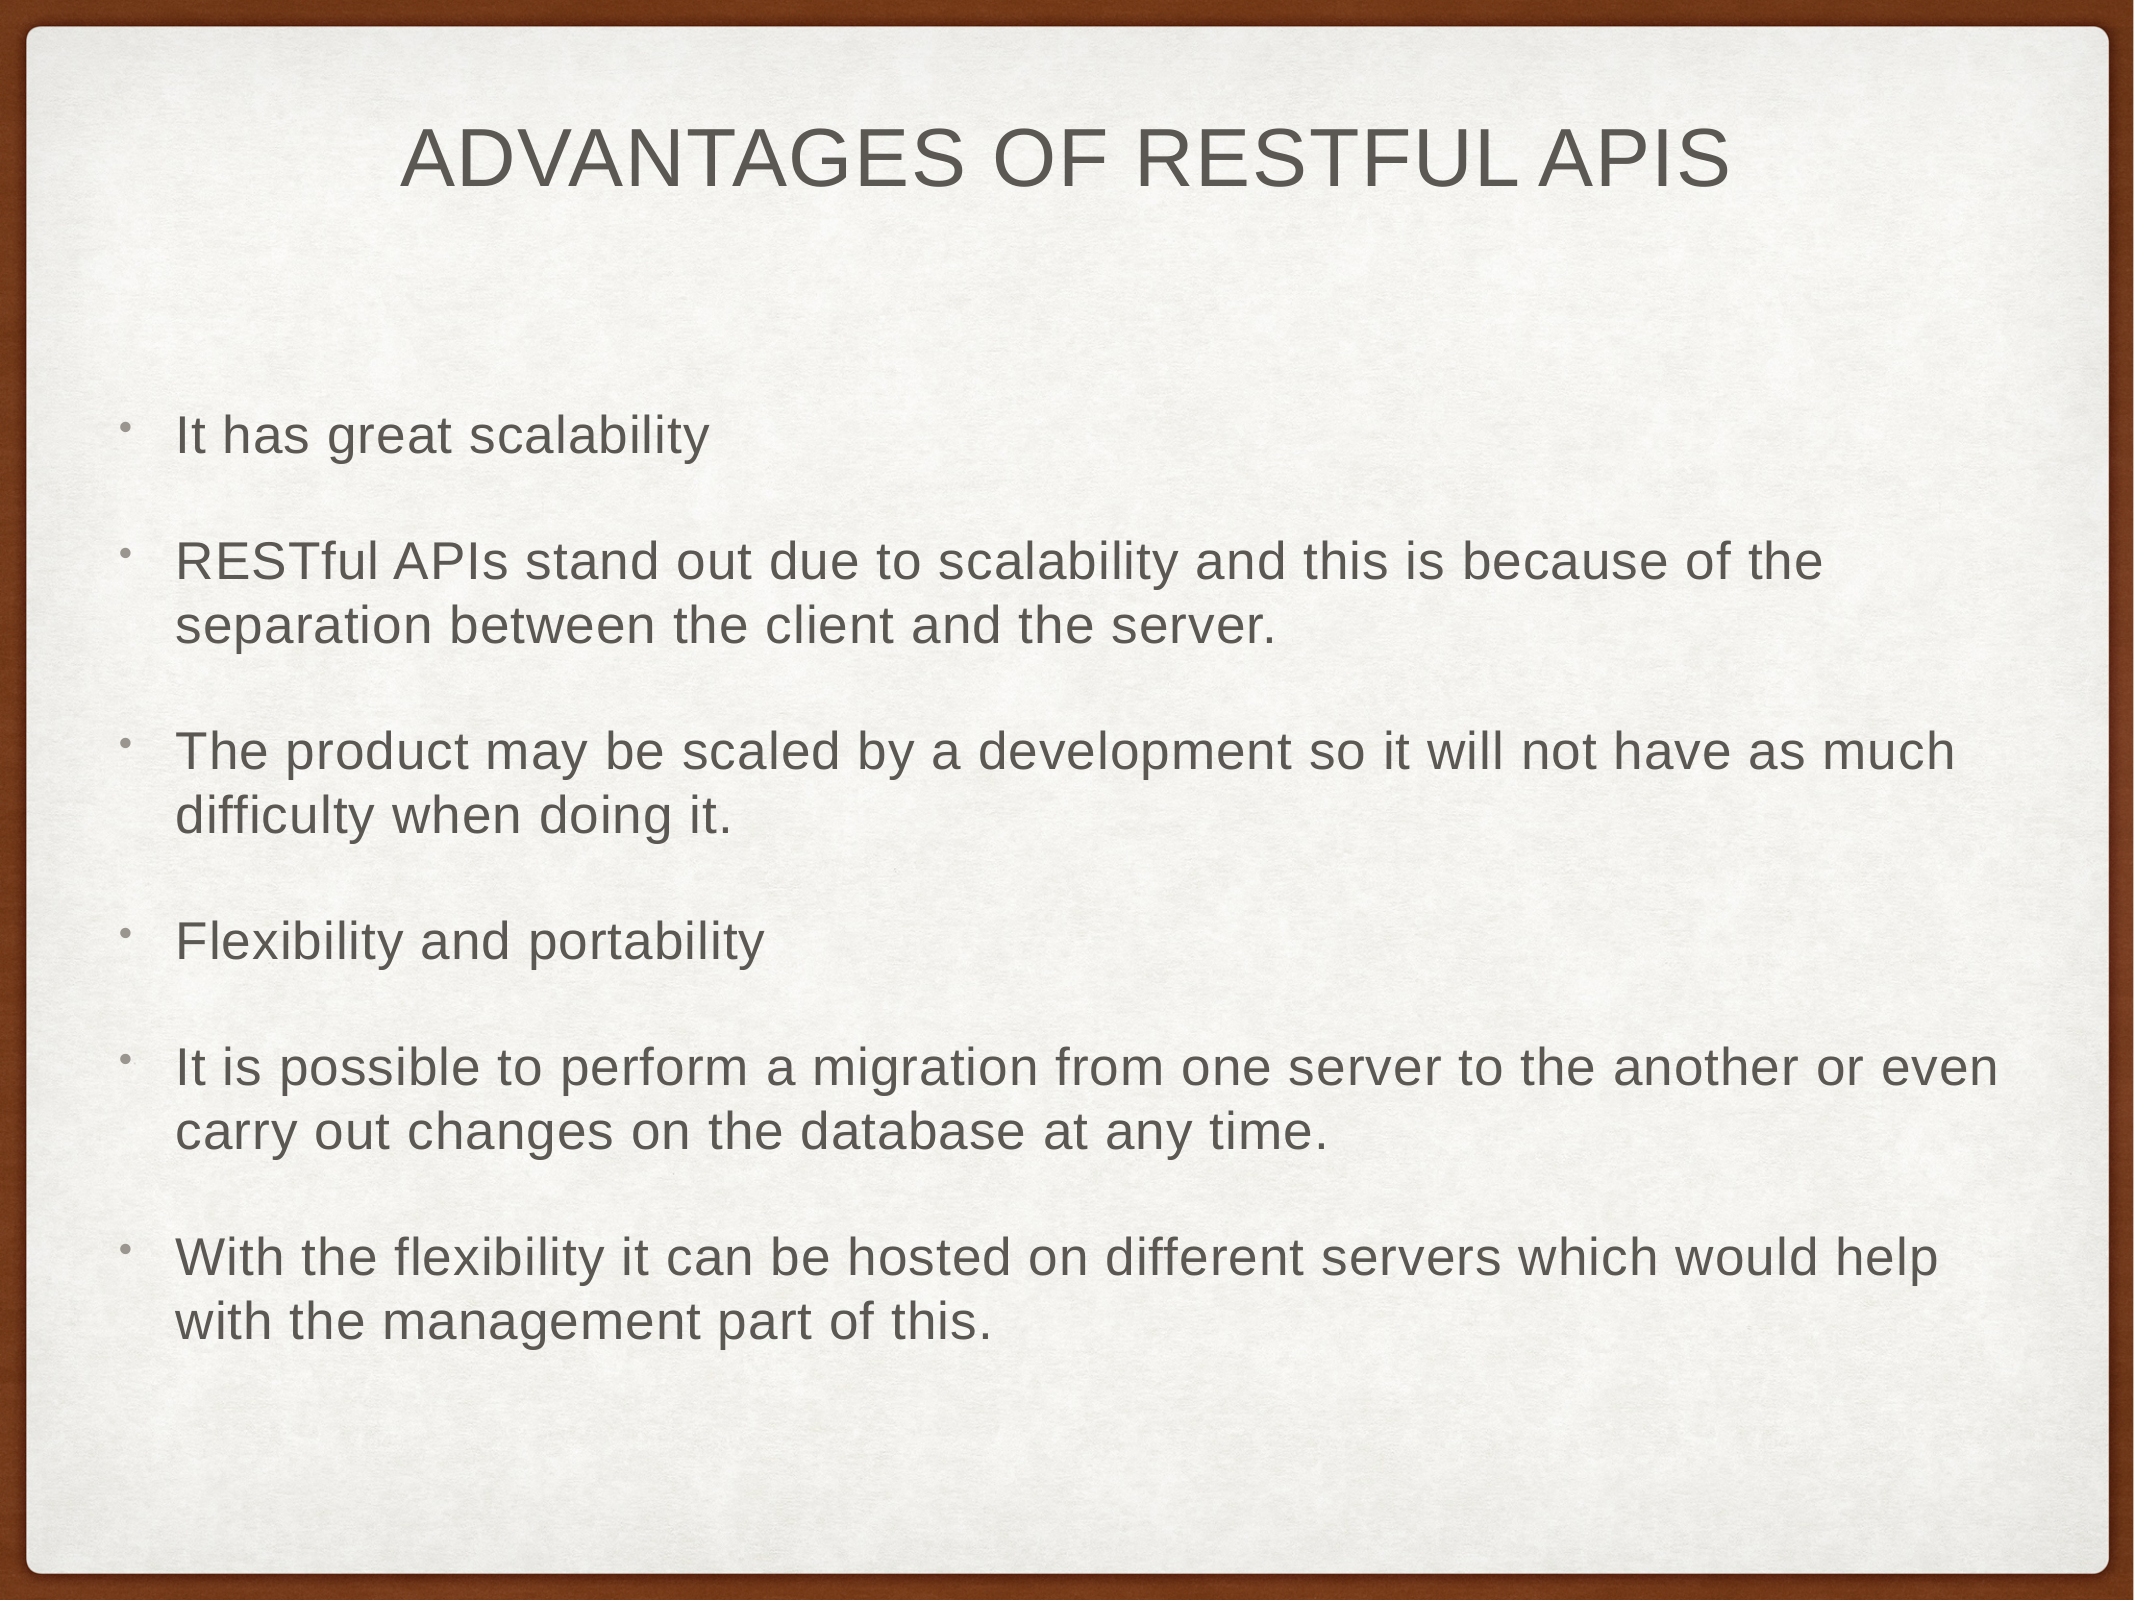

# Advantages of restful apis
It has great scalability
RESTful APIs stand out due to scalability and this is because of the separation between the client and the server.
The product may be scaled by a development so it will not have as much difficulty when doing it.
Flexibility and portability
It is possible to perform a migration from one server to the another or even carry out changes on the database at any time.
With the flexibility it can be hosted on different servers which would help with the management part of this.